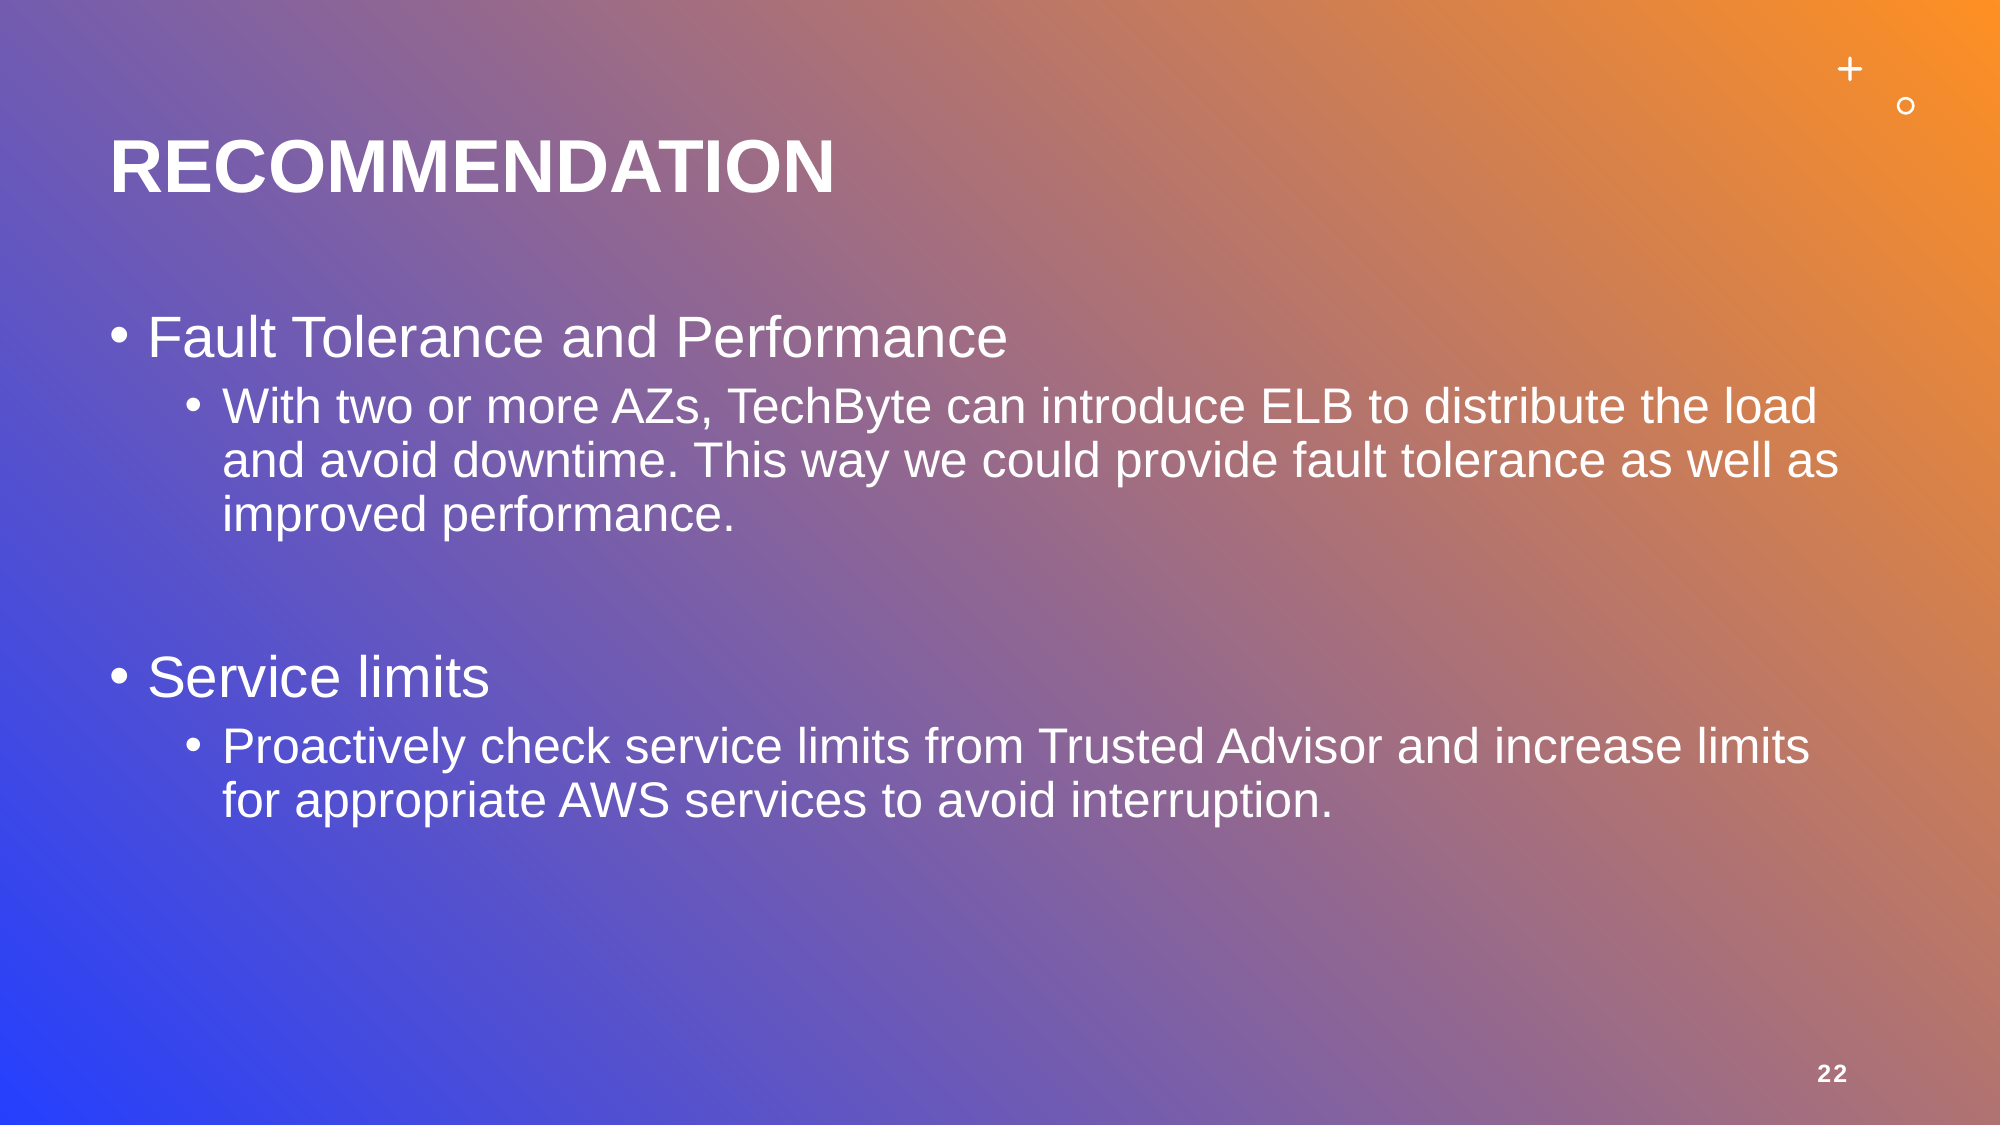

# Recommendation
Fault Tolerance and Performance
With two or more AZs, TechByte can introduce ELB to distribute the load and avoid downtime. This way we could provide fault tolerance as well as improved performance.

Service limits
Proactively check service limits from Trusted Advisor and increase limits for appropriate AWS services to avoid interruption.

22